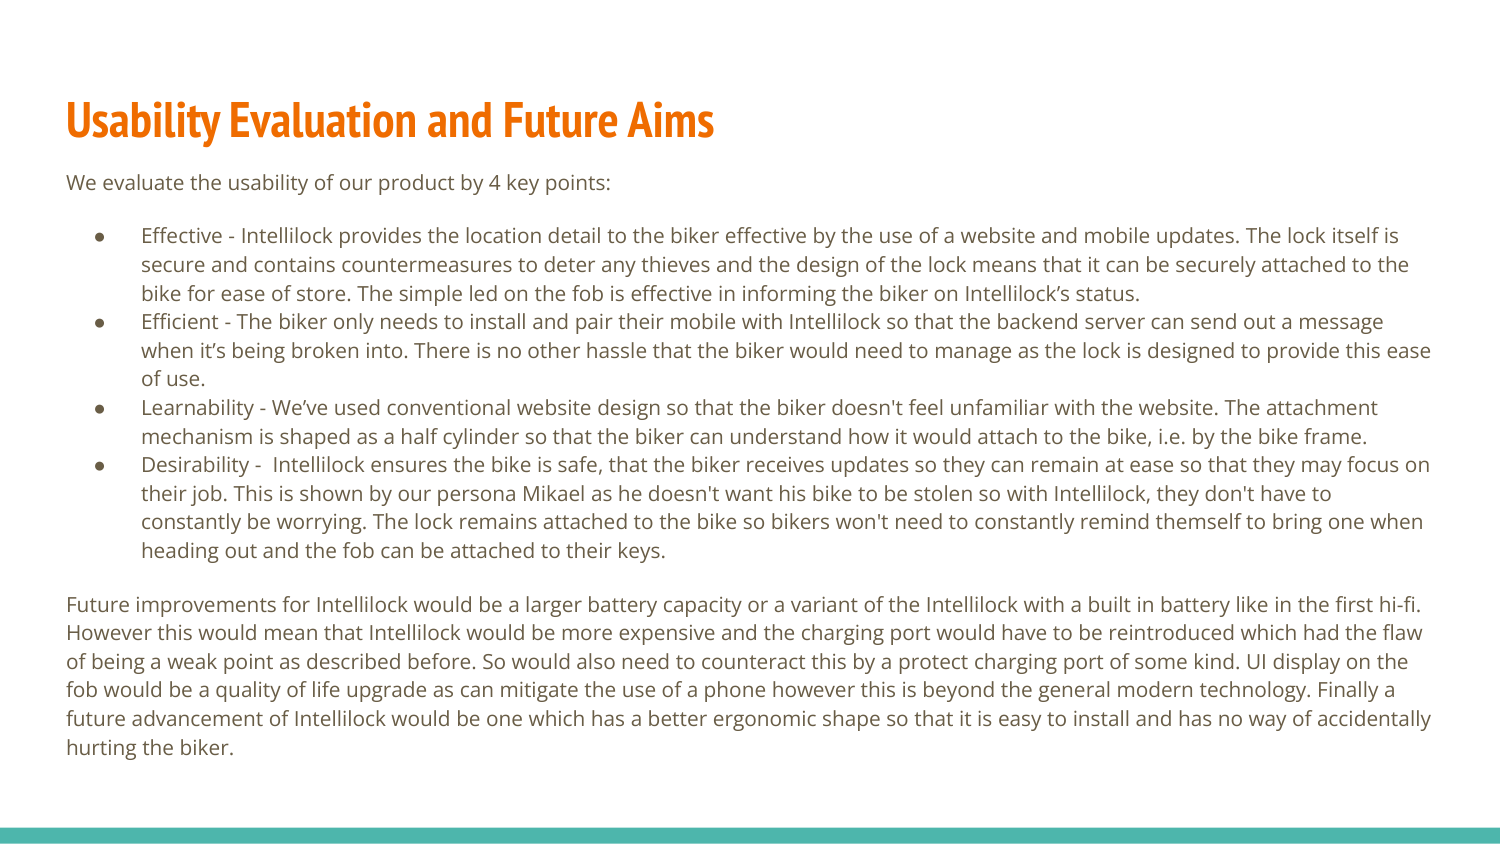

# Usability Evaluation and Future Aims
We evaluate the usability of our product by 4 key points:
Effective - Intellilock provides the location detail to the biker effective by the use of a website and mobile updates. The lock itself is secure and contains countermeasures to deter any thieves and the design of the lock means that it can be securely attached to the bike for ease of store. The simple led on the fob is effective in informing the biker on Intellilock’s status.
Efficient - The biker only needs to install and pair their mobile with Intellilock so that the backend server can send out a message when it’s being broken into. There is no other hassle that the biker would need to manage as the lock is designed to provide this ease of use.
Learnability - We’ve used conventional website design so that the biker doesn't feel unfamiliar with the website. The attachment mechanism is shaped as a half cylinder so that the biker can understand how it would attach to the bike, i.e. by the bike frame.
Desirability -  Intellilock ensures the bike is safe, that the biker receives updates so they can remain at ease so that they may focus on their job. This is shown by our persona Mikael as he doesn't want his bike to be stolen so with Intellilock, they don't have to constantly be worrying. The lock remains attached to the bike so bikers won't need to constantly remind themself to bring one when heading out and the fob can be attached to their keys.
Future improvements for Intellilock would be a larger battery capacity or a variant of the Intellilock with a built in battery like in the first hi-fi. However this would mean that Intellilock would be more expensive and the charging port would have to be reintroduced which had the flaw of being a weak point as described before. So would also need to counteract this by a protect charging port of some kind. UI display on the fob would be a quality of life upgrade as can mitigate the use of a phone however this is beyond the general modern technology. Finally a future advancement of Intellilock would be one which has a better ergonomic shape so that it is easy to install and has no way of accidentally hurting the biker.